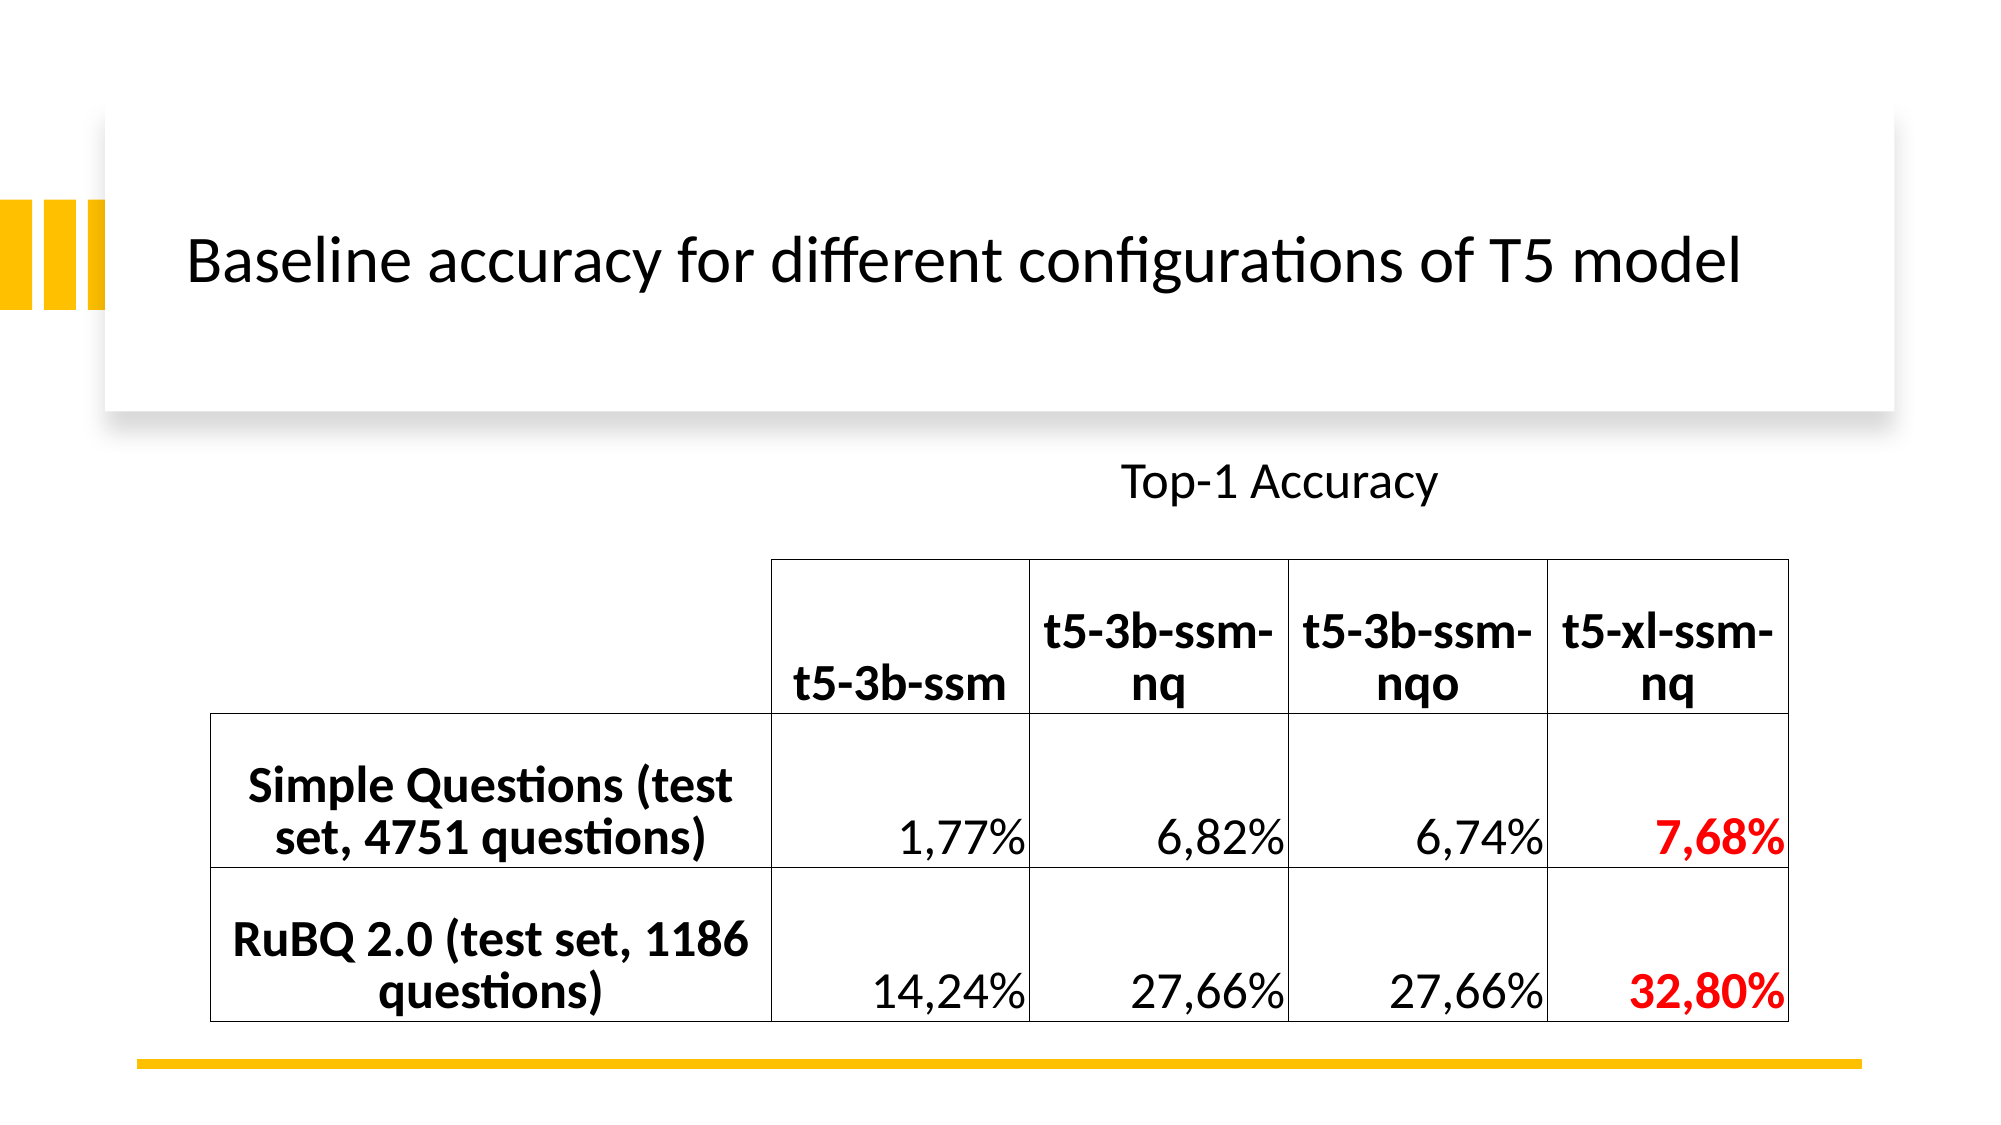

# Baseline accuracy for different configurations of T5 model

|  | Top-1 Accuracy |  |  |  |
| --- | --- | --- | --- | --- |
|  | t5-3b-ssm | t5-3b-ssm-nq | t5-3b-ssm-nqo | t5-xl-ssm-nq |
| Simple Questions (test set, 4751 questions) | 1,77% | 6,82% | 6,74% | 7,68% |
| RuBQ 2.0 (test set, 1186 questions) | 14,24% | 27,66% | 27,66% | 32,80% |